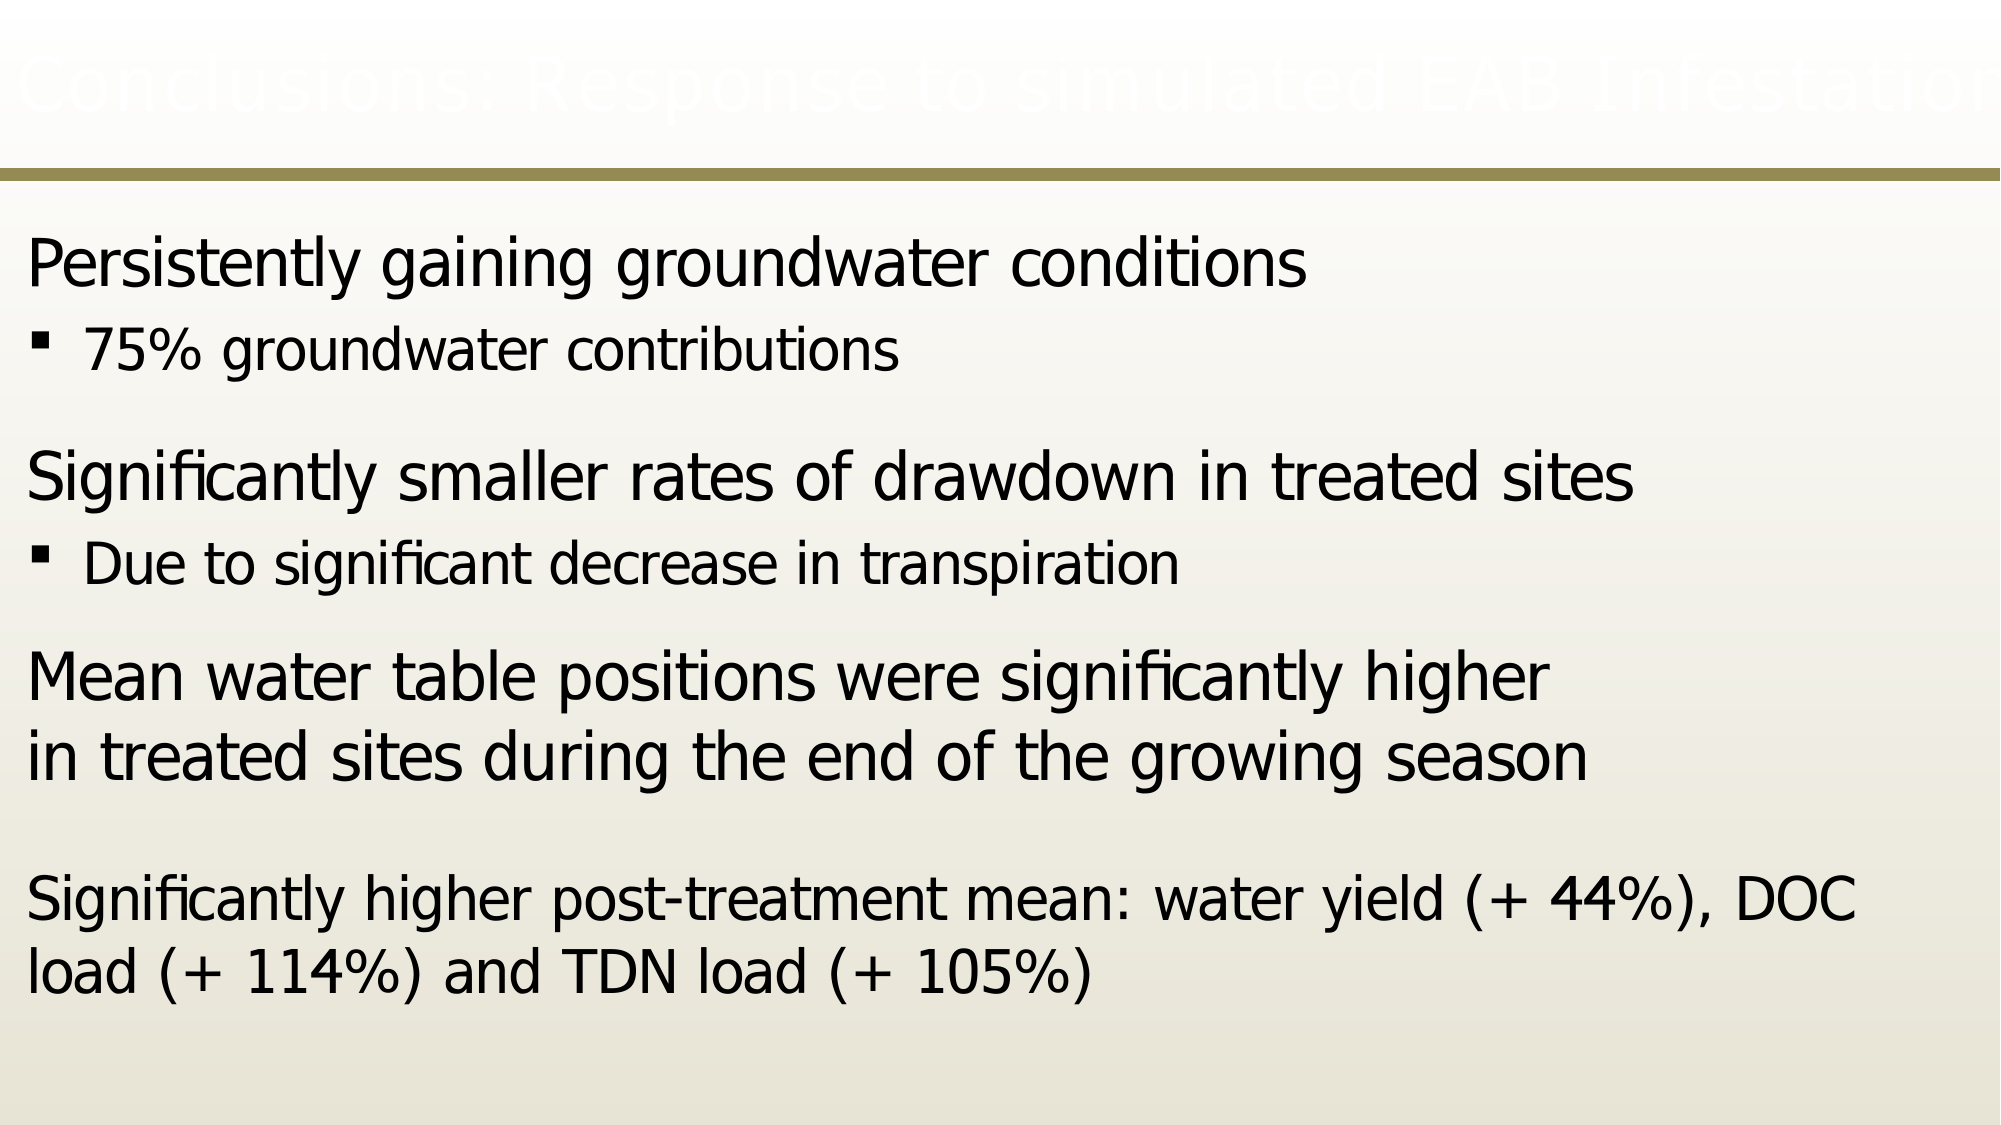

# Conclusions: Response to simulated EAB Infestation
Persistently gaining groundwater conditions
75% groundwater contributions

Significantly smaller rates of drawdown in treated sites
Due to significant decrease in transpiration
Mean water table positions were significantly higher                     in treated sites during the end of the growing season
Significantly higher post-treatment mean: water yield (+ 44%), DOC load (+ 114%) and TDN load (+ 105%)